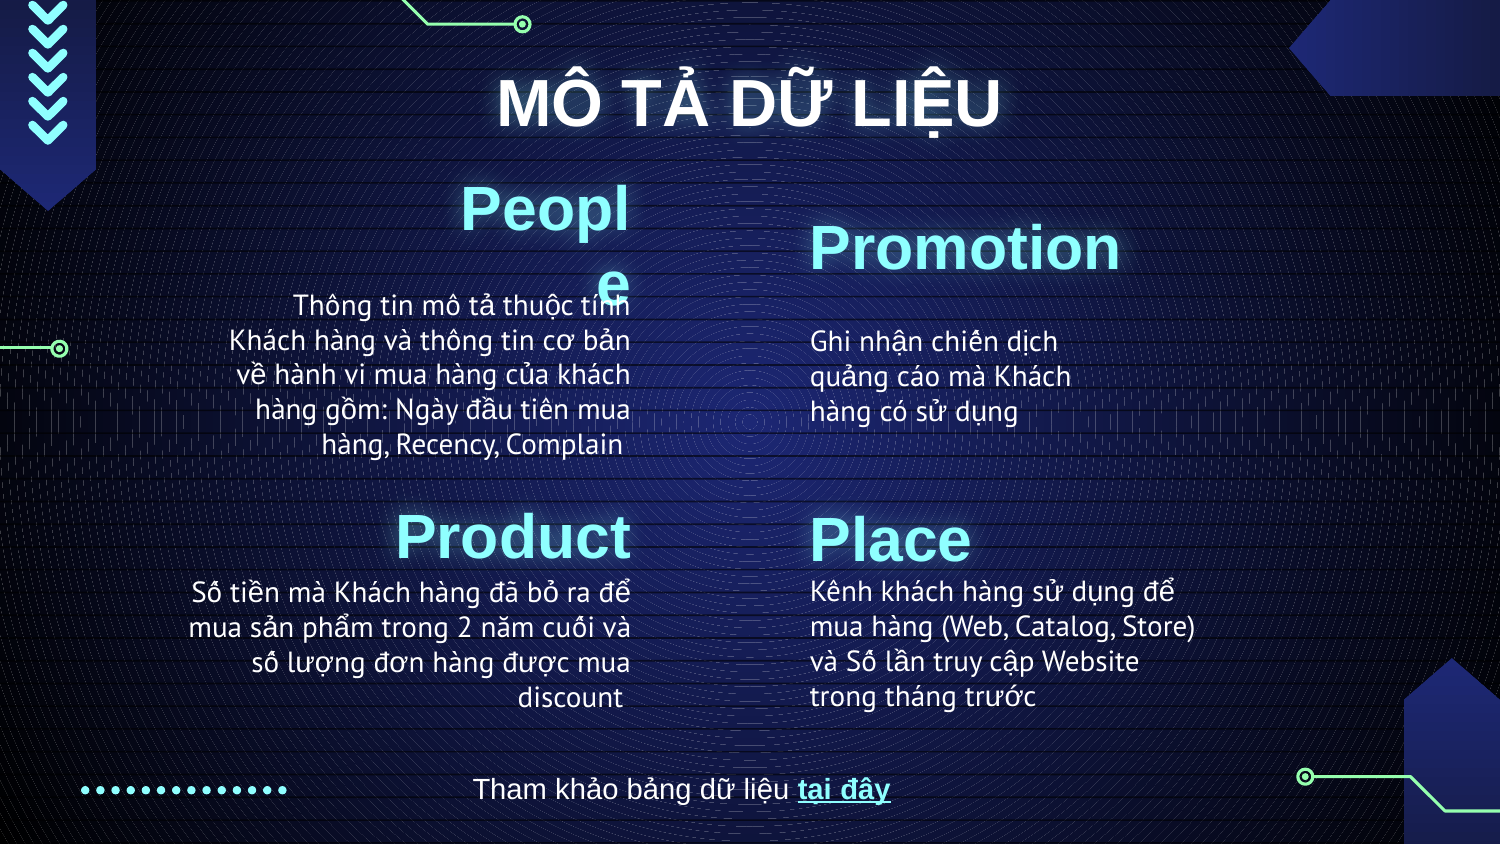

# MÔ TẢ DỮ LIỆU
Promotion
Ghi nhận chiến dịch quảng cáo mà Khách hàng có sử dụng
People
Thông tin mô tả thuộc tính Khách hàng và thông tin cơ bản về hành vi mua hàng của khách hàng gồm: Ngày đầu tiên mua hàng, Recency, Complain

Product
Số tiền mà Khách hàng đã bỏ ra để mua sản phẩm trong 2 năm cuối và số lượng đơn hàng được mua discount
Place
Kênh khách hàng sử dụng để mua hàng (Web, Catalog, Store) và Số lần truy cập Website trong tháng trước

Tham khảo bảng dữ liệu tại đây